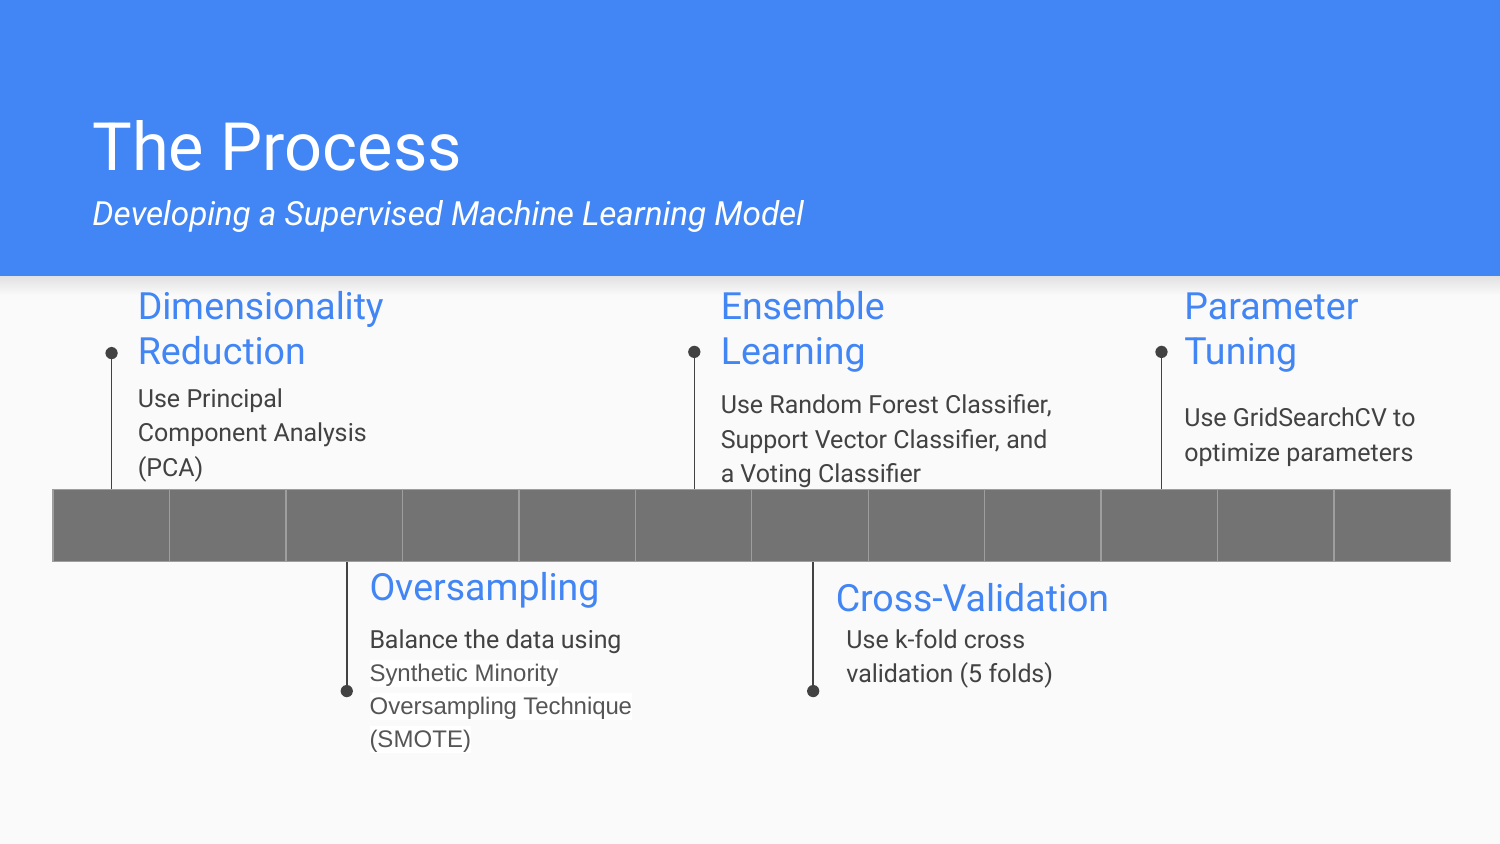

# The Process
Developing a Supervised Machine Learning Model
Dimensionality Reduction
Ensemble Learning
Parameter Tuning
Use Principal Component Analysis (PCA)
Use Random Forest Classifier, Support Vector Classifier, and a Voting Classifier
Use GridSearchCV to optimize parameters
|  |  |  |  |  |  |  |  |  |  |  |  |
| --- | --- | --- | --- | --- | --- | --- | --- | --- | --- | --- | --- |
Cross-Validation
Oversampling

Balance the data using Synthetic Minority Oversampling Technique (SMOTE)

Use k-fold cross validation (5 folds)